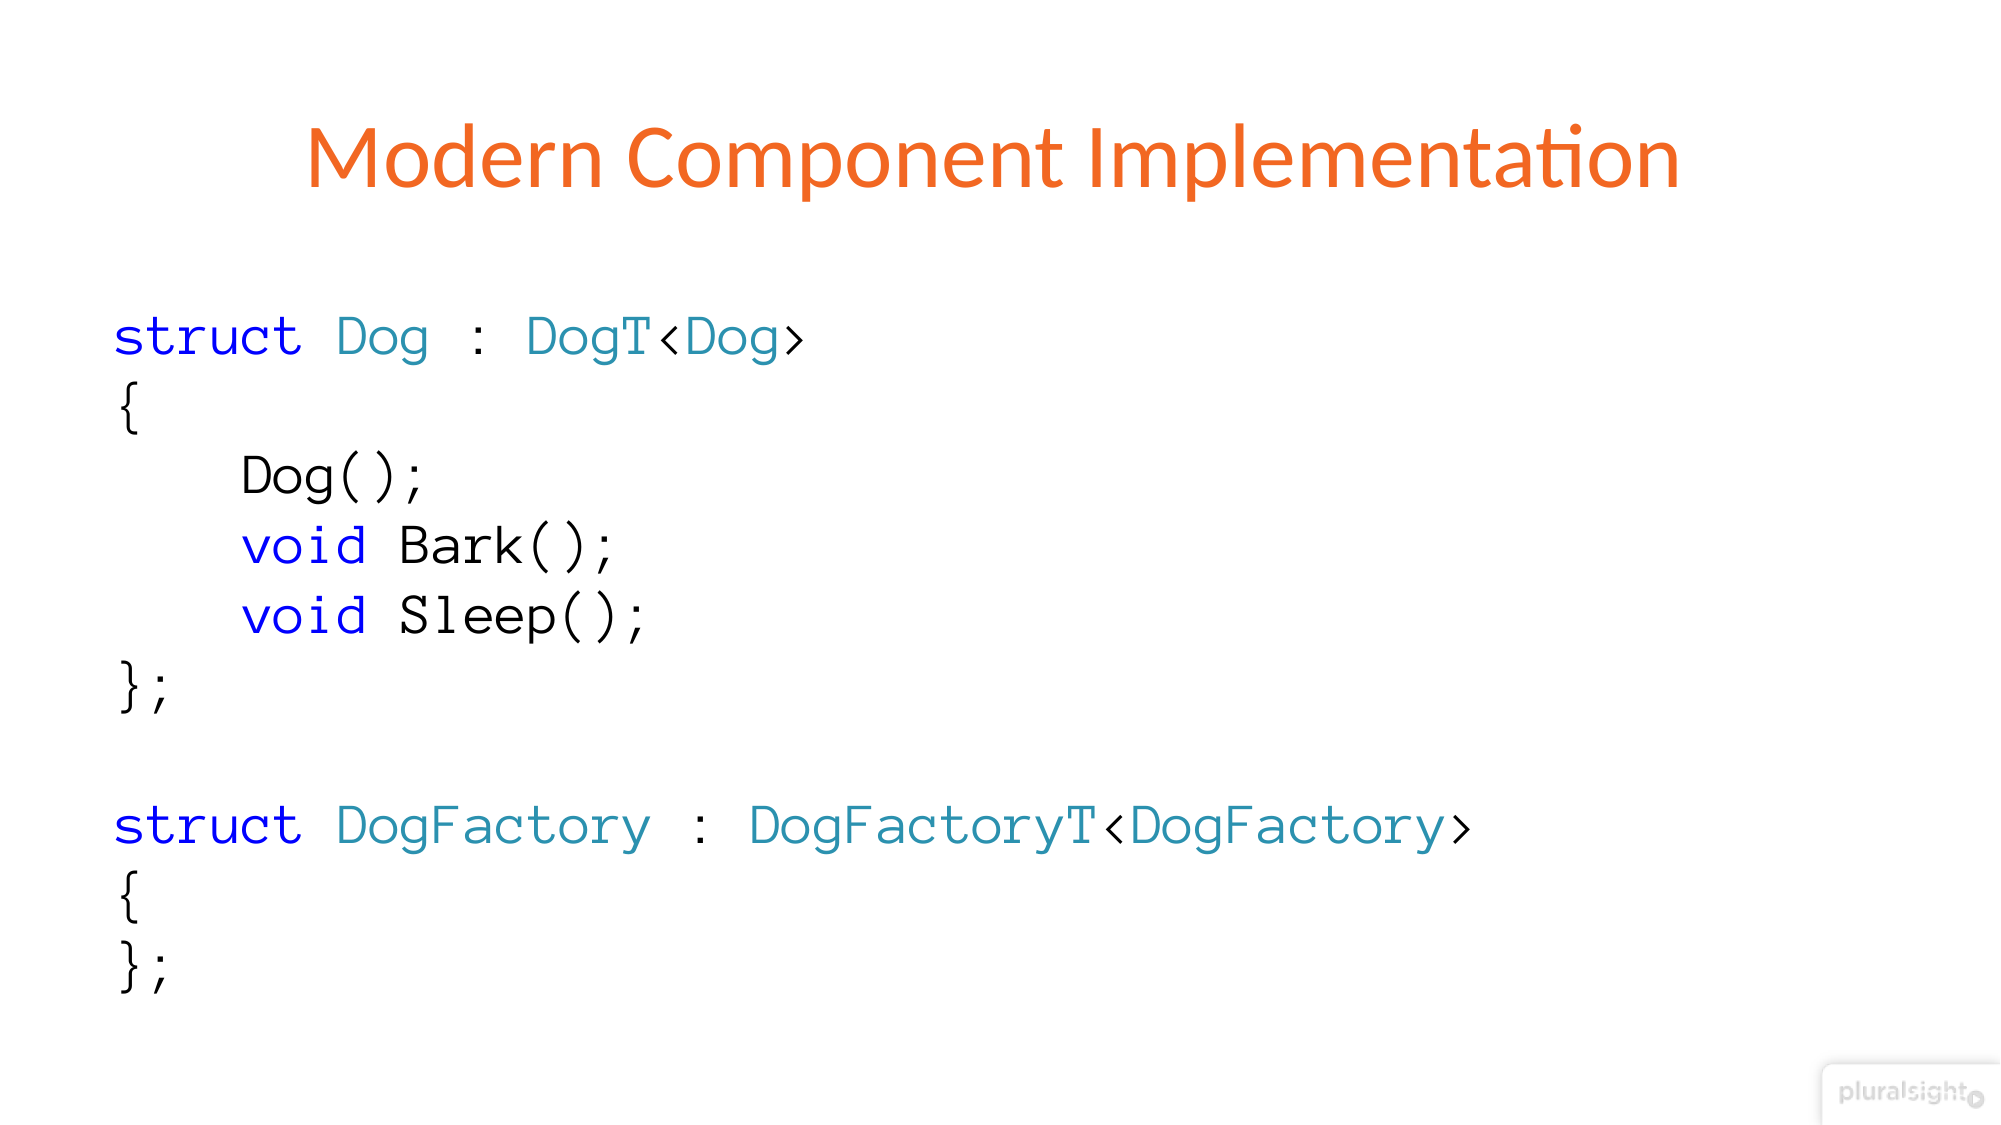

# Modern Component Implementation
struct Dog : DogT<Dog>
{
    Dog();
    void Bark();
    void Sleep();
};

struct DogFactory : DogFactoryT<DogFactory>
{
};